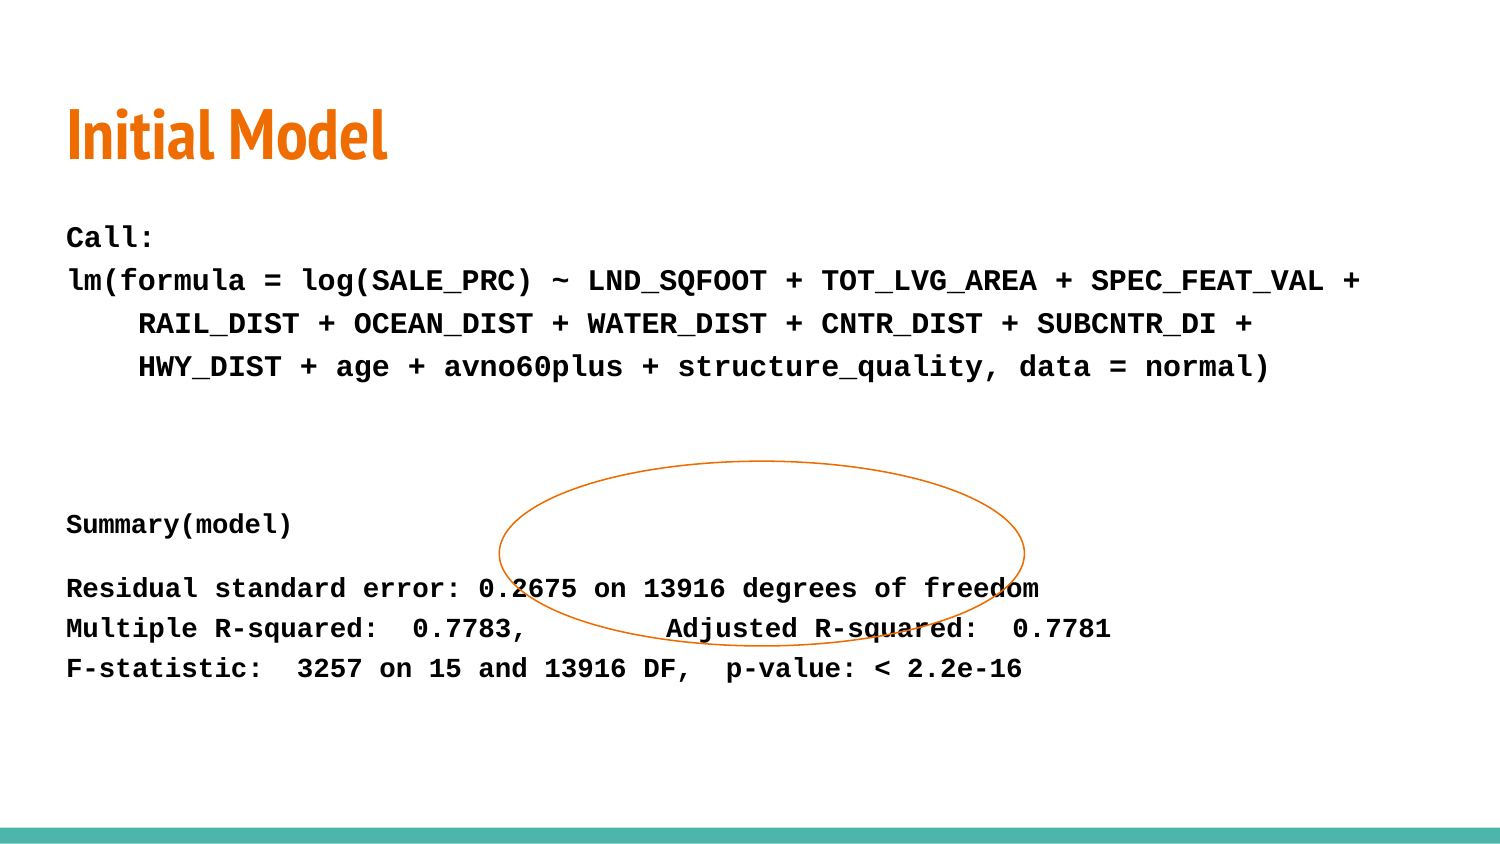

# Initial Model
Call:
lm(formula = log(SALE_PRC) ~ LND_SQFOOT + TOT_LVG_AREA + SPEC_FEAT_VAL +
    RAIL_DIST + OCEAN_DIST + WATER_DIST + CNTR_DIST + SUBCNTR_DI +
    HWY_DIST + age + avno60plus + structure_quality, data = normal)

Summary(model)
Residual standard error: 0.2675 on 13916 degrees of freedom
Multiple R-squared:  0.7783,	Adjusted R-squared:  0.7781
F-statistic:  3257 on 15 and 13916 DF,  p-value: < 2.2e-16